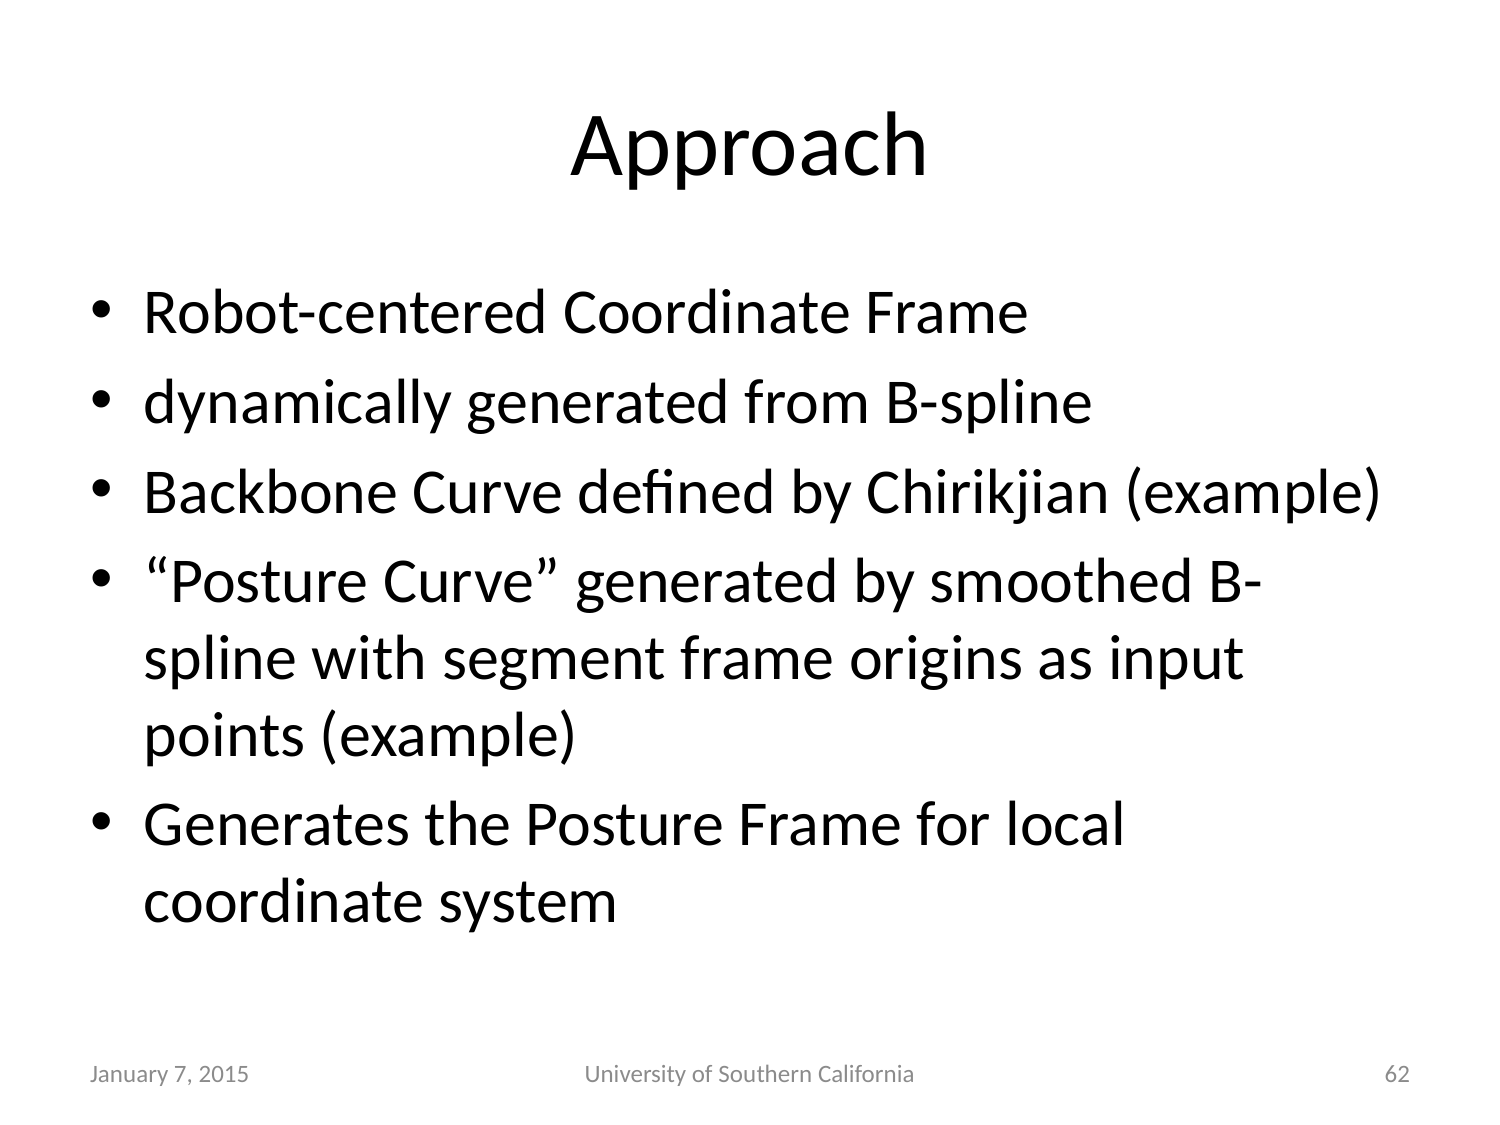

# Approach
Robot-centered Coordinate Frame
dynamically generated from B-spline
Backbone Curve defined by Chirikjian (example)
“Posture Curve” generated by smoothed B-spline with segment frame origins as input points (example)
Generates the Posture Frame for local coordinate system
January 7, 2015
University of Southern California
62